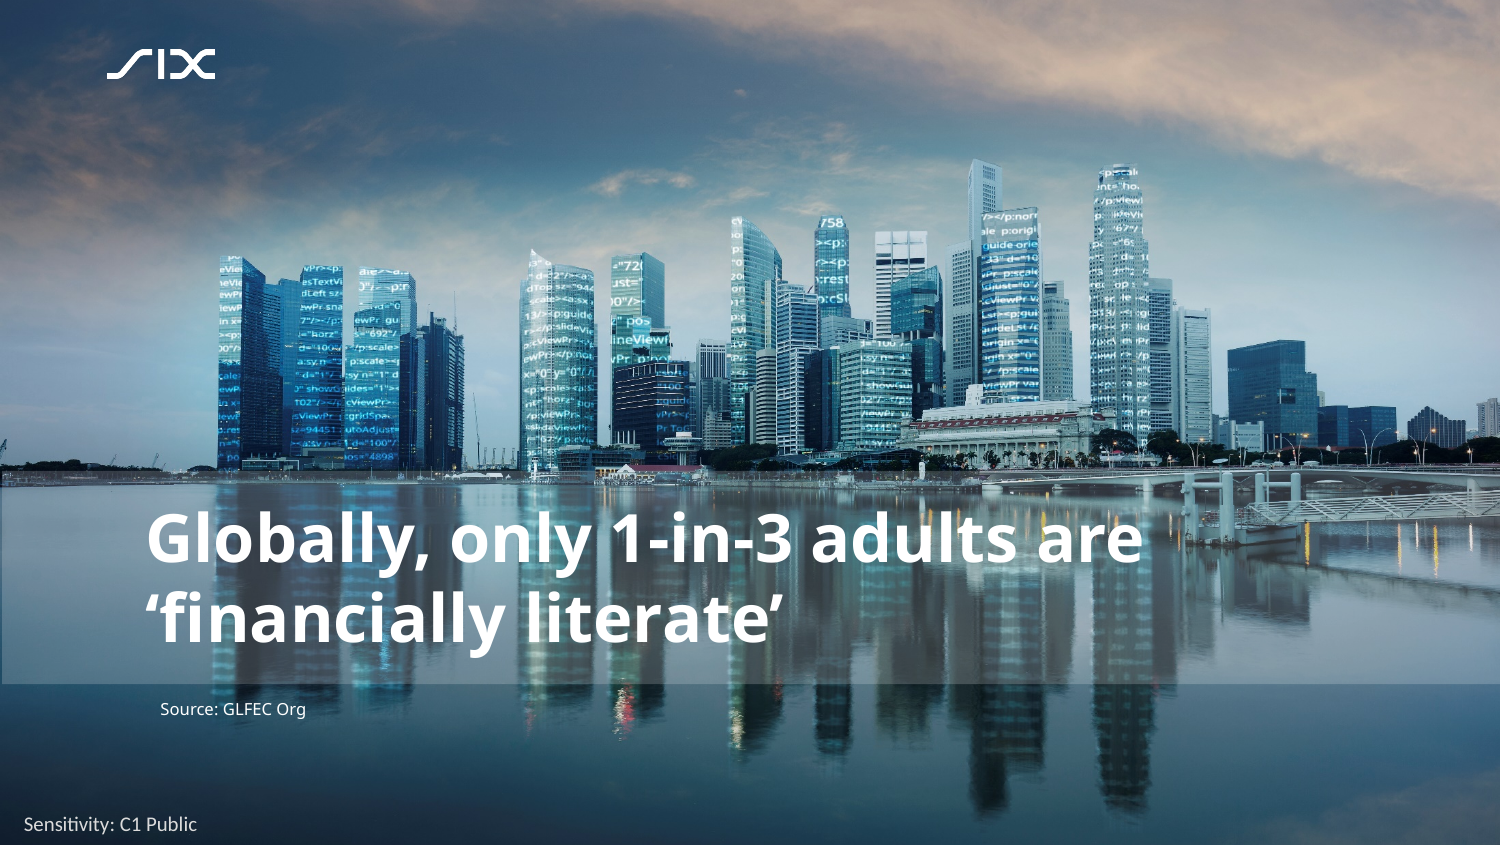

Globally, only 1-in-3 adults are ‘financially literate’
Source: GLFEC Org